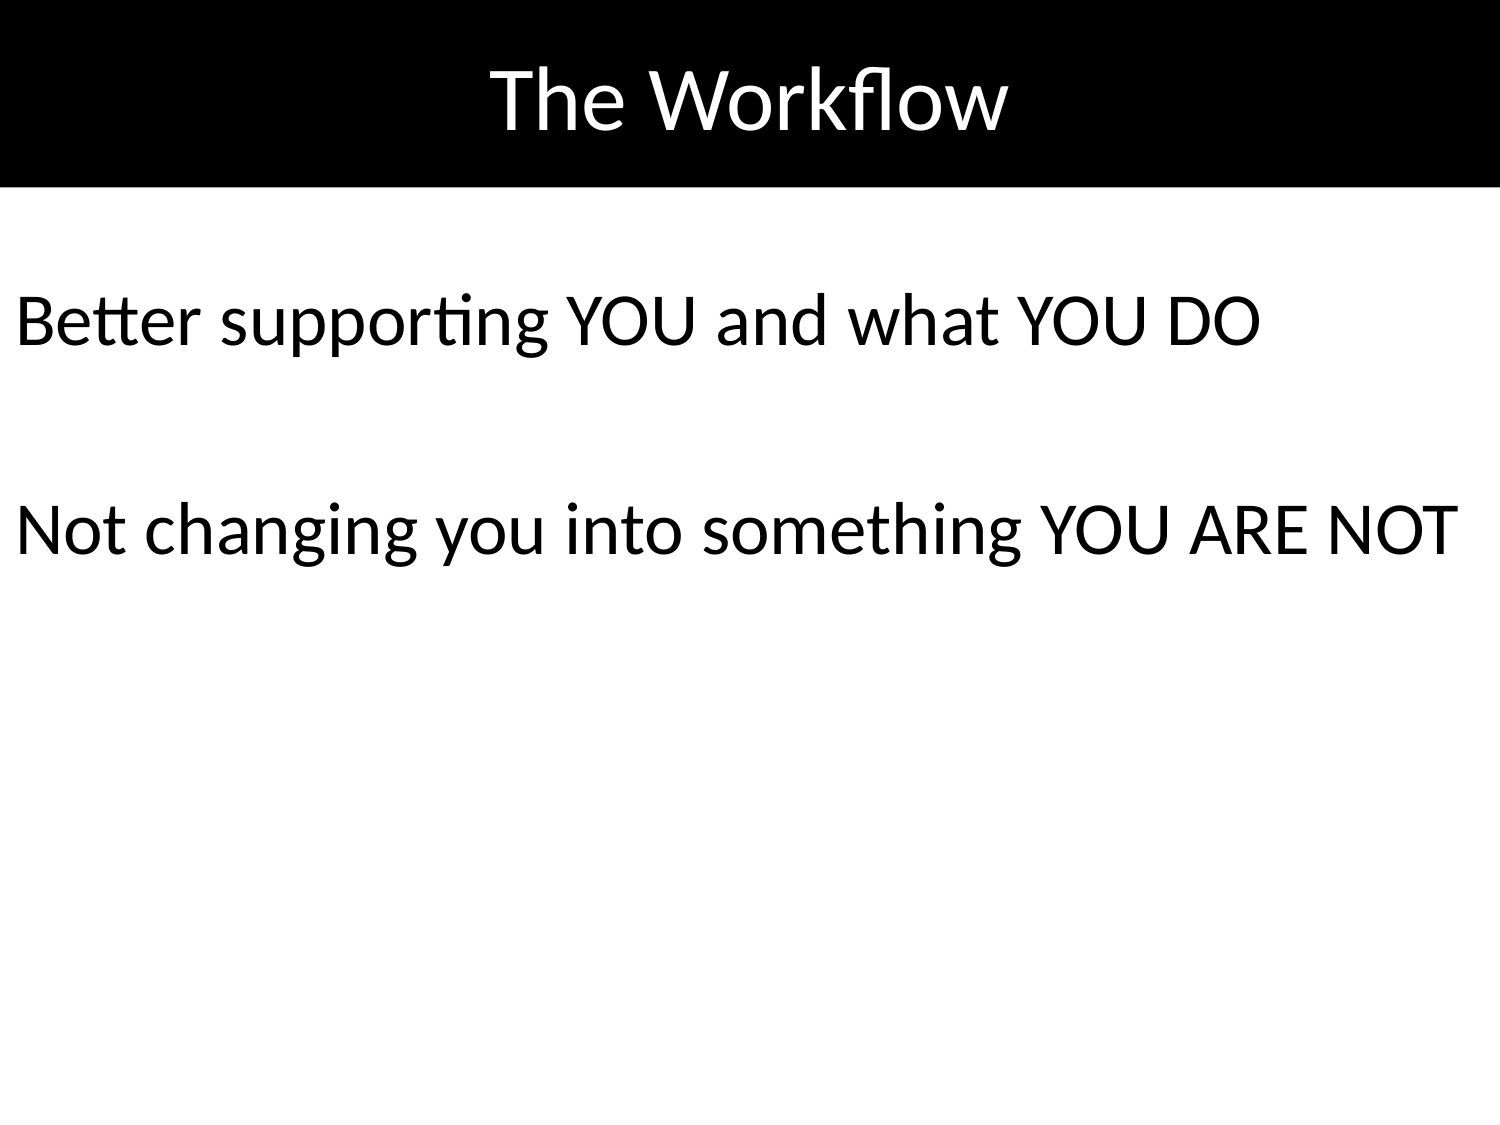

# The Workflow
Better supporting YOU and what YOU DO

Not changing you into something YOU ARE NOT